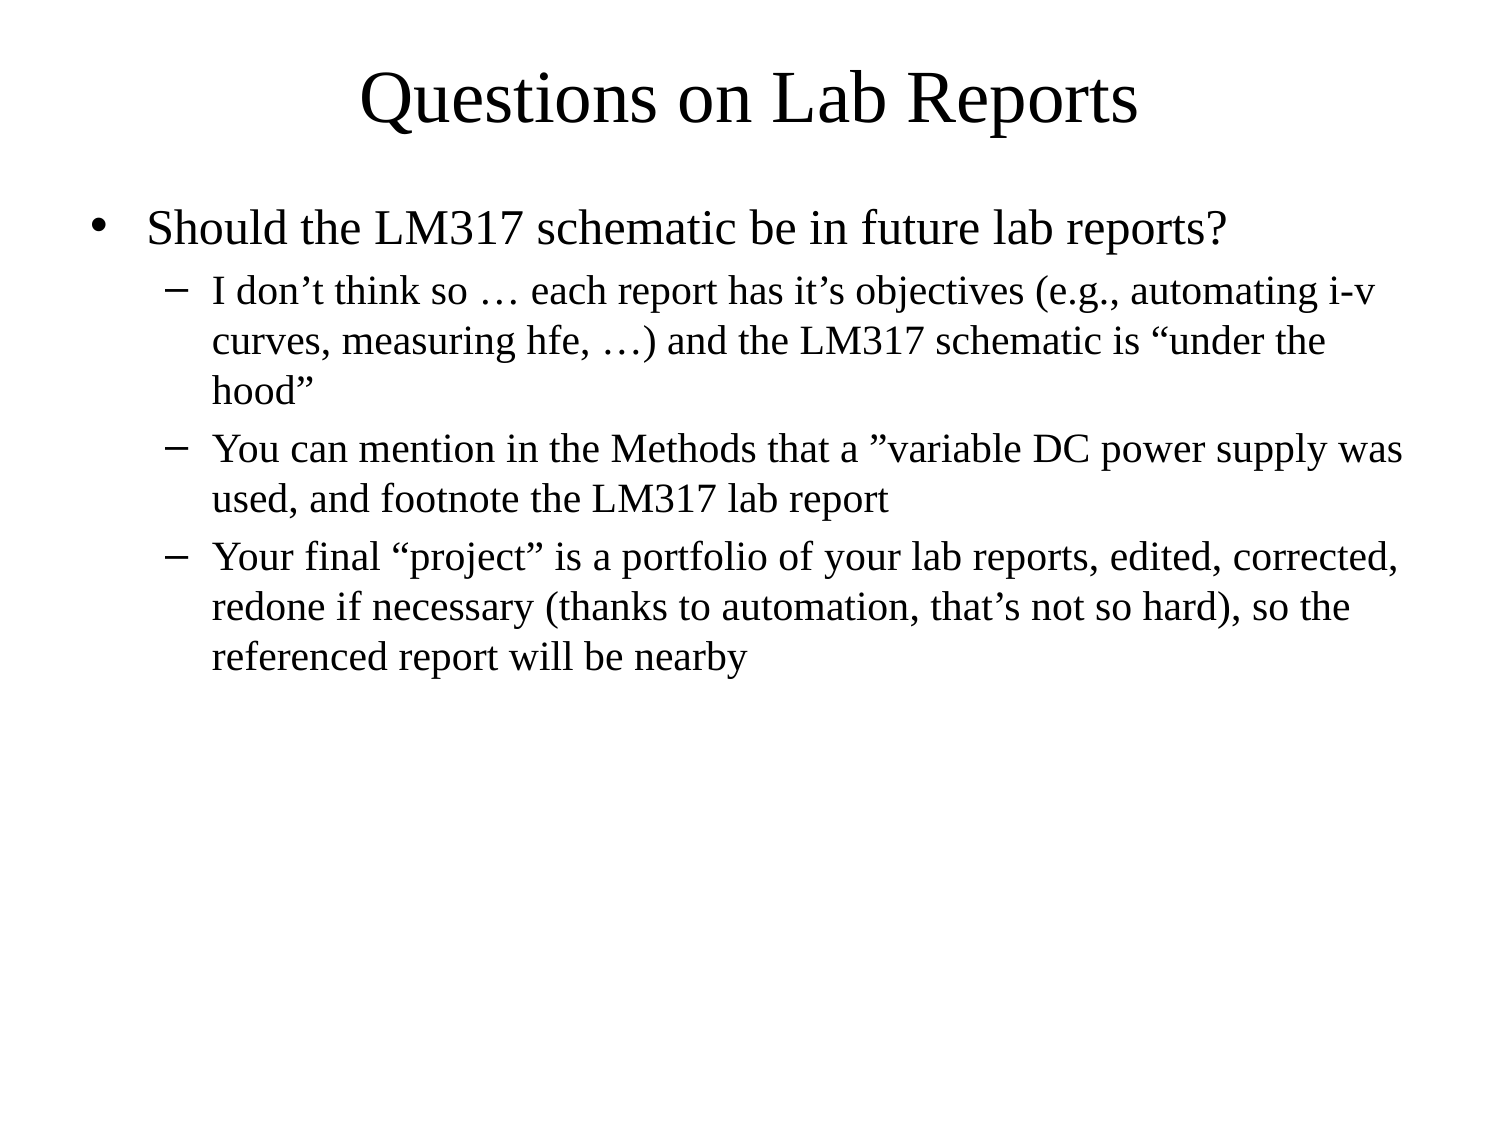

# Questions on Lab Reports
Should the LM317 schematic be in future lab reports?
I don’t think so … each report has it’s objectives (e.g., automating i-v curves, measuring hfe, …) and the LM317 schematic is “under the hood”
You can mention in the Methods that a ”variable DC power supply was used, and footnote the LM317 lab report
Your final “project” is a portfolio of your lab reports, edited, corrected, redone if necessary (thanks to automation, that’s not so hard), so the referenced report will be nearby